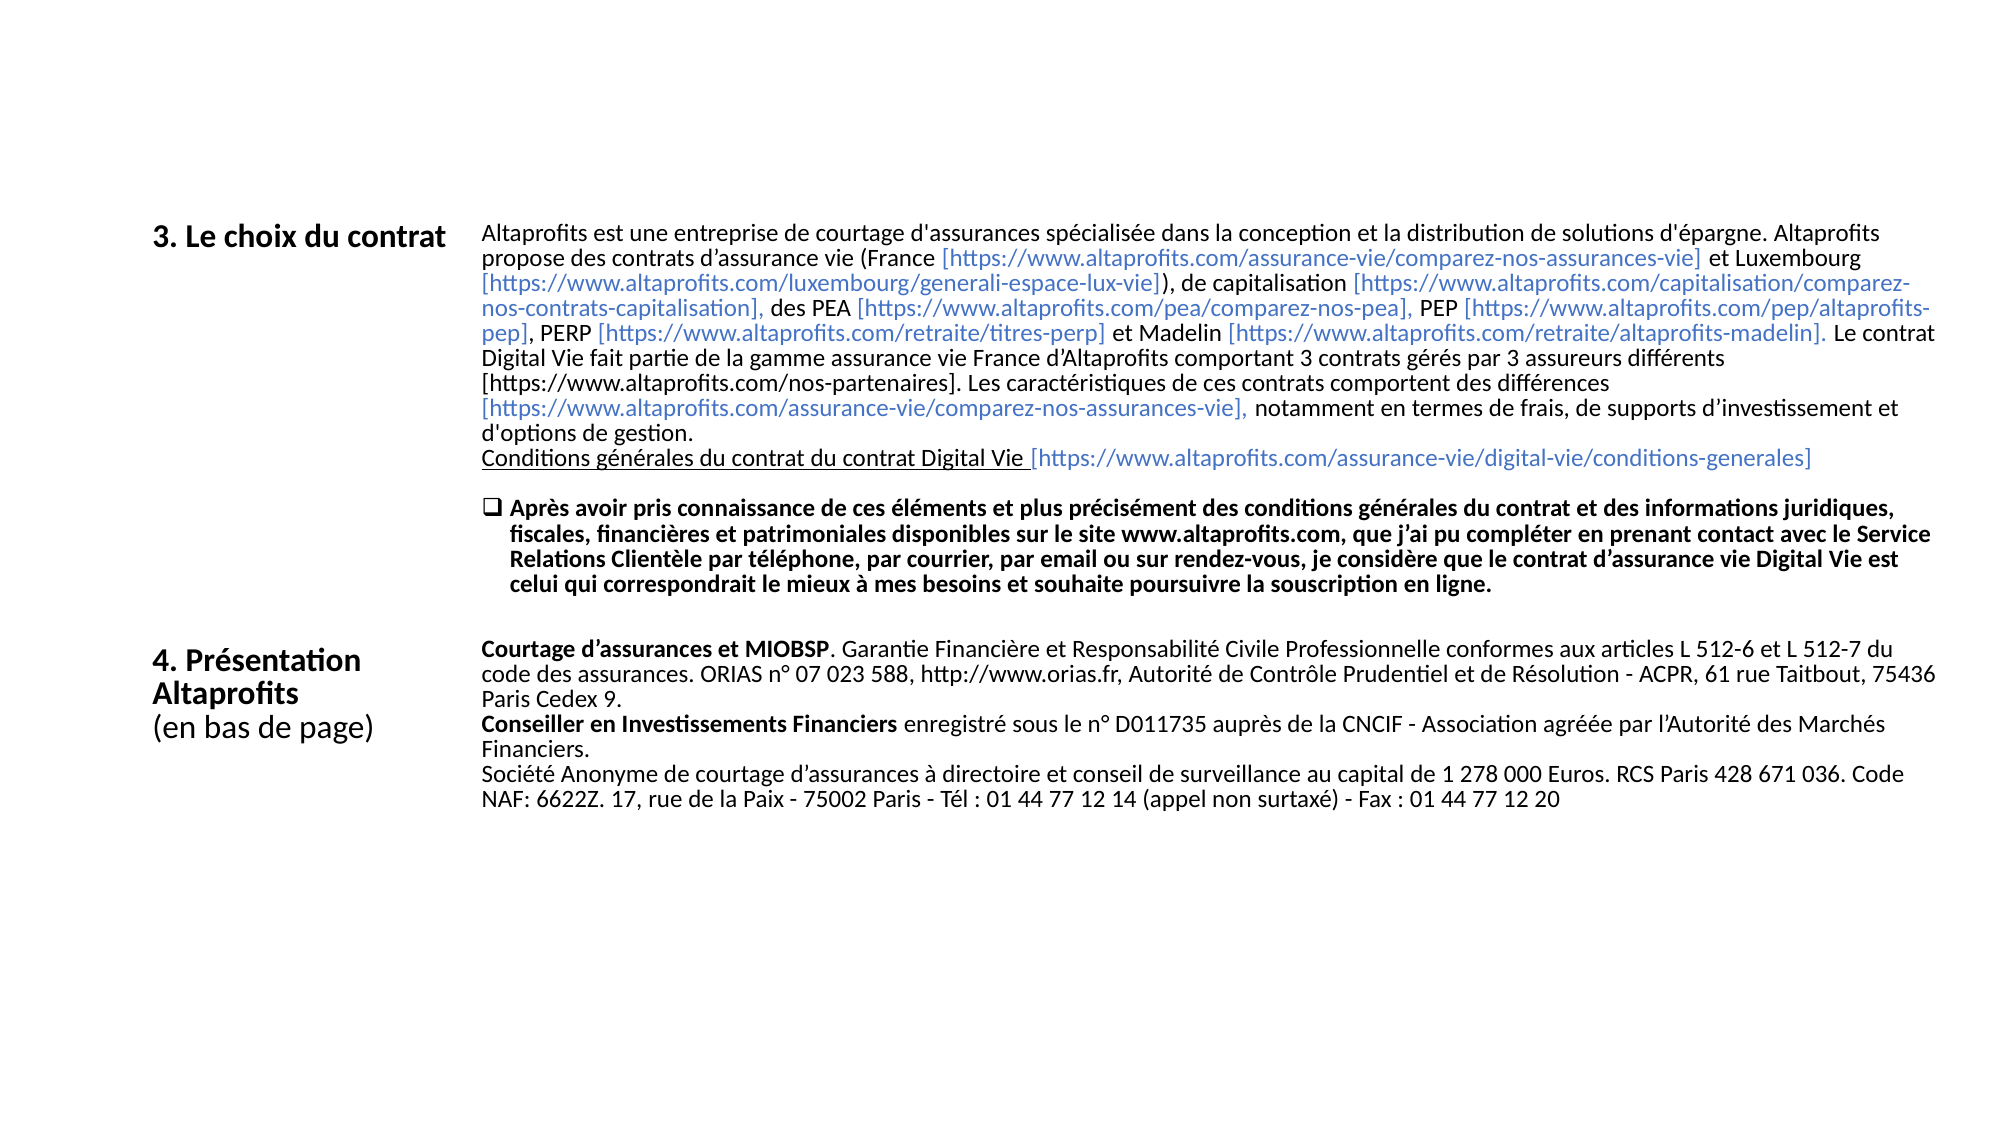

| 3. Le choix du contrat | Altaprofits est une entreprise de courtage d'assurances spécialisée dans la conception et la distribution de solutions d'épargne. Altaprofits propose des contrats d’assurance vie (France [https://www.altaprofits.com/assurance-vie/comparez-nos-assurances-vie] et Luxembourg [https://www.altaprofits.com/luxembourg/generali-espace-lux-vie]), de capitalisation [https://www.altaprofits.com/capitalisation/comparez-nos-contrats-capitalisation], des PEA [https://www.altaprofits.com/pea/comparez-nos-pea], PEP [https://www.altaprofits.com/pep/altaprofits-pep], PERP [https://www.altaprofits.com/retraite/titres-perp] et Madelin [https://www.altaprofits.com/retraite/altaprofits-madelin]. Le contrat Digital Vie fait partie de la gamme assurance vie France d’Altaprofits comportant 3 contrats gérés par 3 assureurs différents [https://www.altaprofits.com/nos-partenaires]. Les caractéristiques de ces contrats comportent des différences [https://www.altaprofits.com/assurance-vie/comparez-nos-assurances-vie], notamment en termes de frais, de supports d’investissement et d'options de gestion. Conditions générales du contrat du contrat Digital Vie [https://www.altaprofits.com/assurance-vie/digital-vie/conditions-generales] Après avoir pris connaissance de ces éléments et plus précisément des conditions générales du contrat et des informations juridiques, fiscales, financières et patrimoniales disponibles sur le site www.altaprofits.com, que j’ai pu compléter en prenant contact avec le Service Relations Clientèle par téléphone, par courrier, par email ou sur rendez-vous, je considère que le contrat d’assurance vie Digital Vie est celui qui correspondrait le mieux à mes besoins et souhaite poursuivre la souscription en ligne. |
| --- | --- |
| 4. Présentation Altaprofits (en bas de page) | Courtage d’assurances et MIOBSP. Garantie Financière et Responsabilité Civile Professionnelle conformes aux articles L 512-6 et L 512-7 du code des assurances. ORIAS n° 07 023 588, http://www.orias.fr, Autorité de Contrôle Prudentiel et de Résolution - ACPR, 61 rue Taitbout, 75436 Paris Cedex 9. Conseiller en Investissements Financiers enregistré sous le n° D011735 auprès de la CNCIF - Association agréée par l’Autorité des Marchés Financiers. Société Anonyme de courtage d’assurances à directoire et conseil de surveillance au capital de 1 278 000 Euros. RCS Paris 428 671 036. Code NAF: 6622Z. 17, rue de la Paix - 75002 Paris - Tél : 01 44 77 12 14 (appel non surtaxé) - Fax : 01 44 77 12 20 |